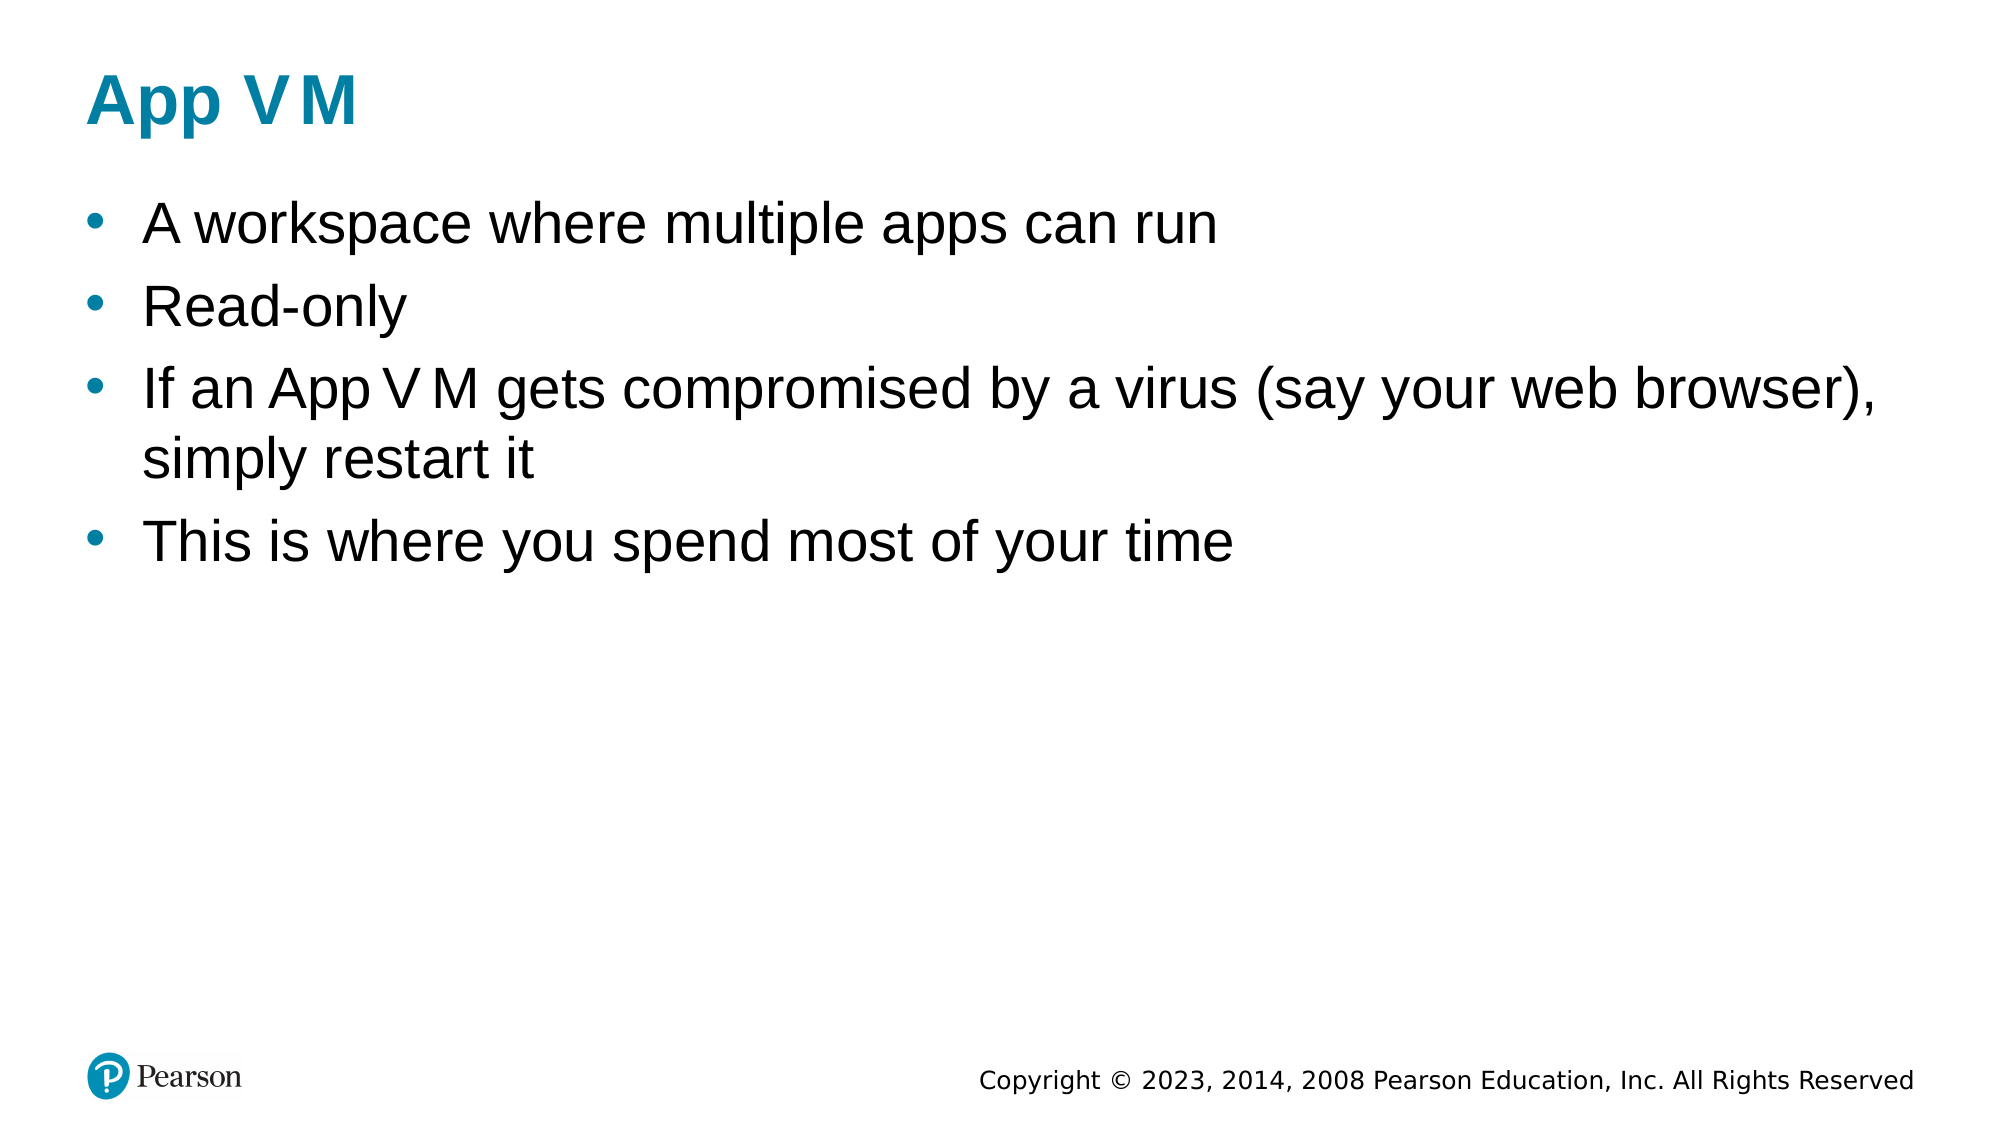

# App V M
A workspace where multiple apps can run
Read-only
If an App V M gets compromised by a virus (say your web browser), simply restart it
This is where you spend most of your time